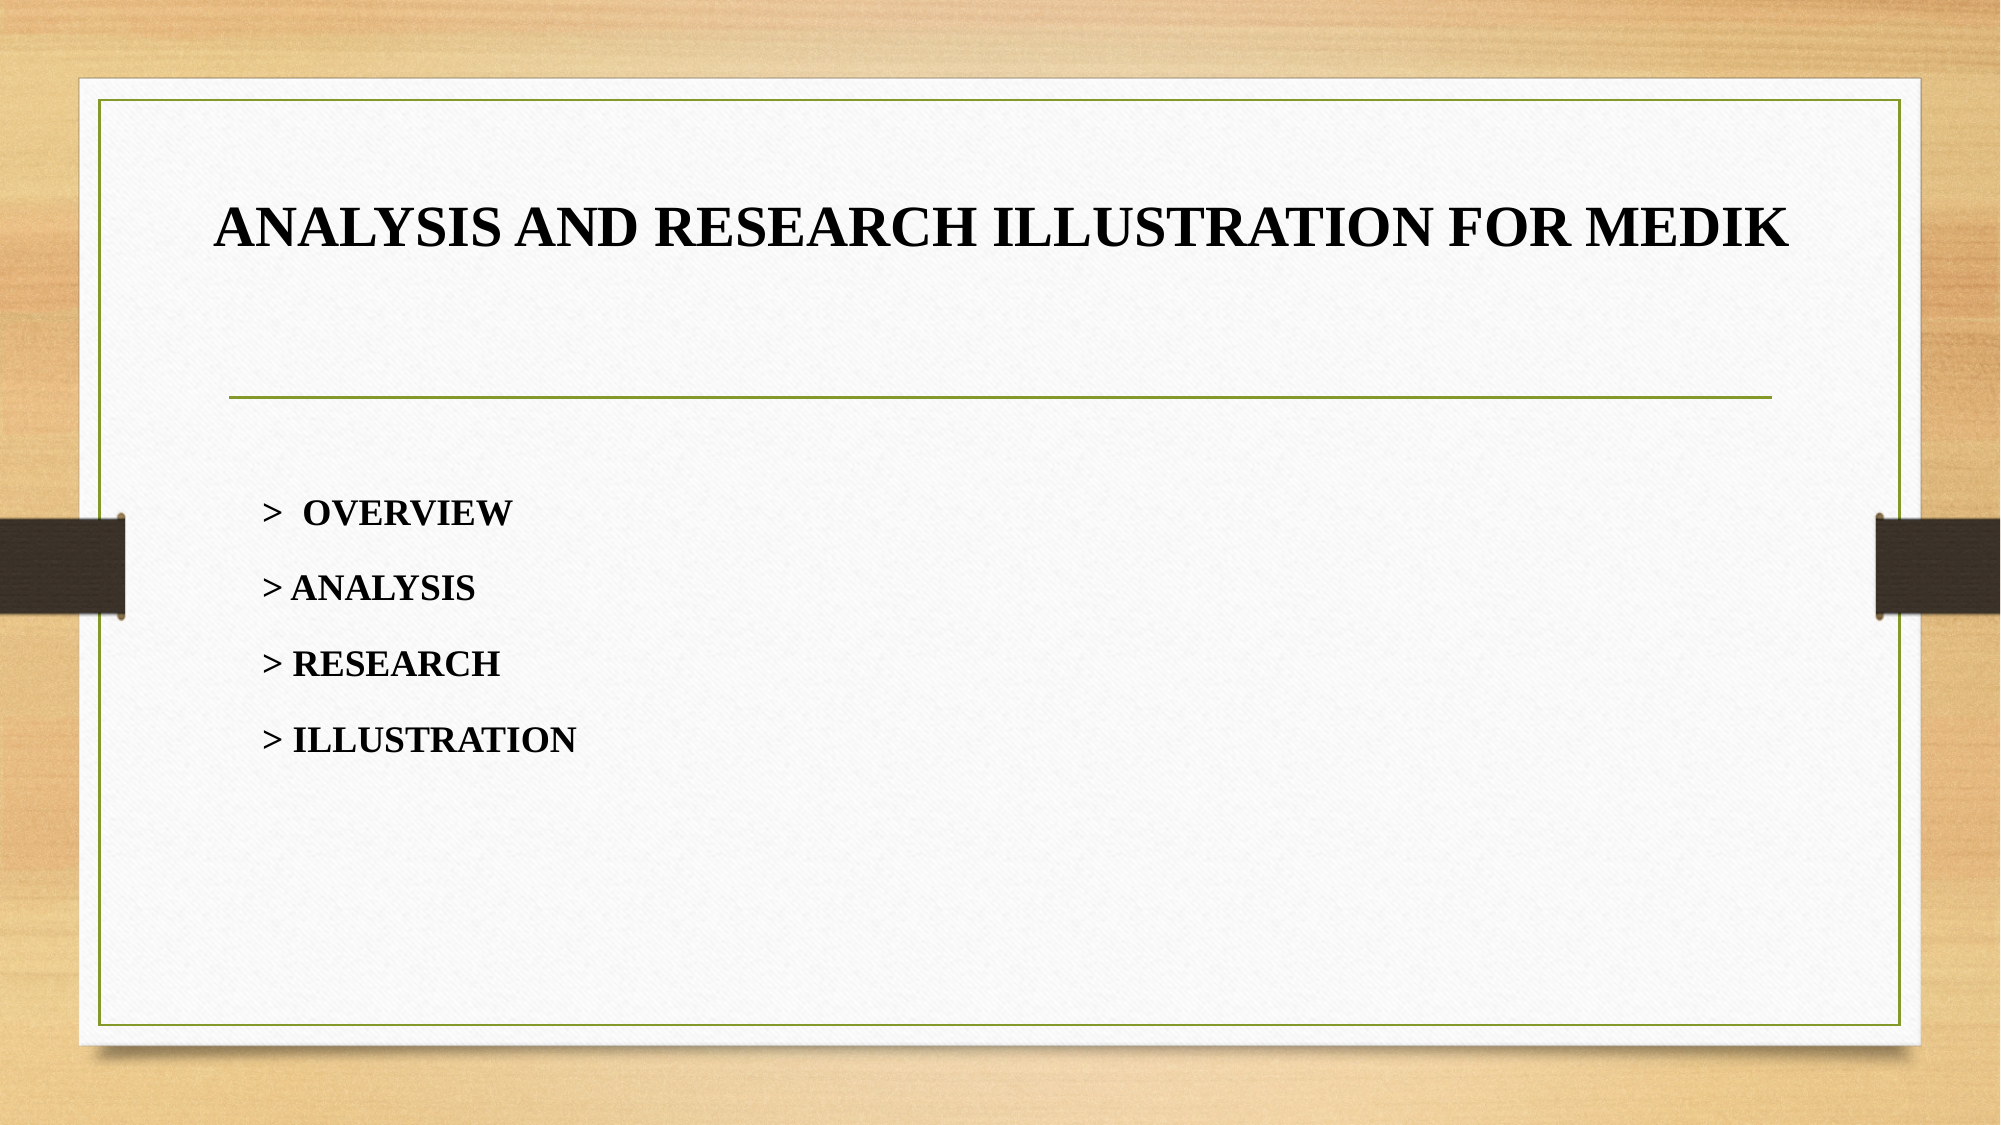

# ANALYSIS AND RESEARCH ILLUSTRATION FOR MEDIK
>  OVERVIEW
> ANALYSIS
> RESEARCH
> ILLUSTRATION